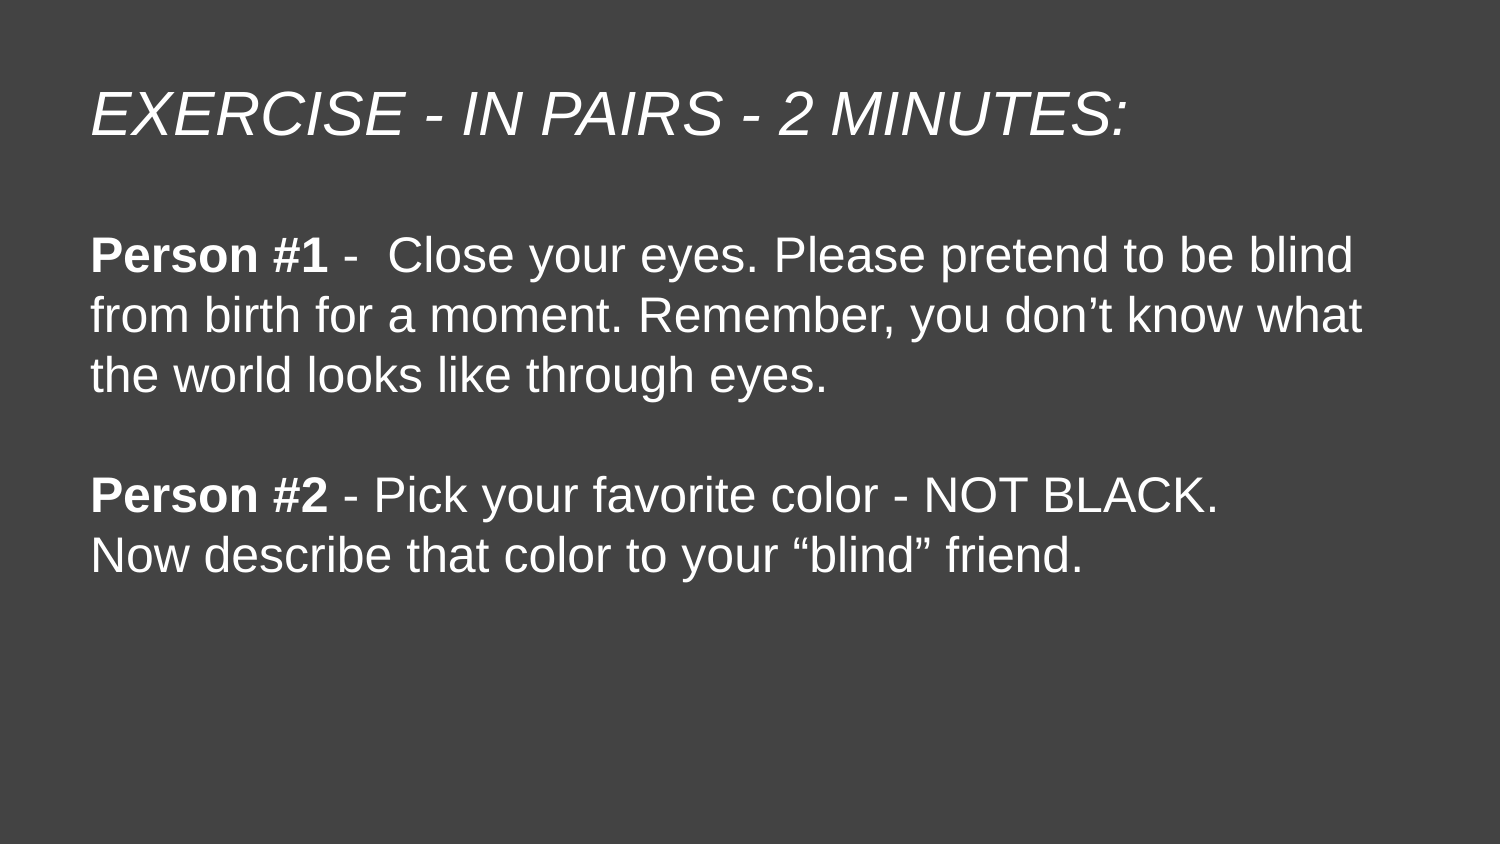

EXERCISE - IN PAIRS - 2 MINUTES:

Person #1 -  Close your eyes. Please pretend to be blind from birth for a moment. Remember, you don’t know what the world looks like through eyes.

Person #2 - Pick your favorite color - NOT BLACK.
Now describe that color to your “blind” friend.